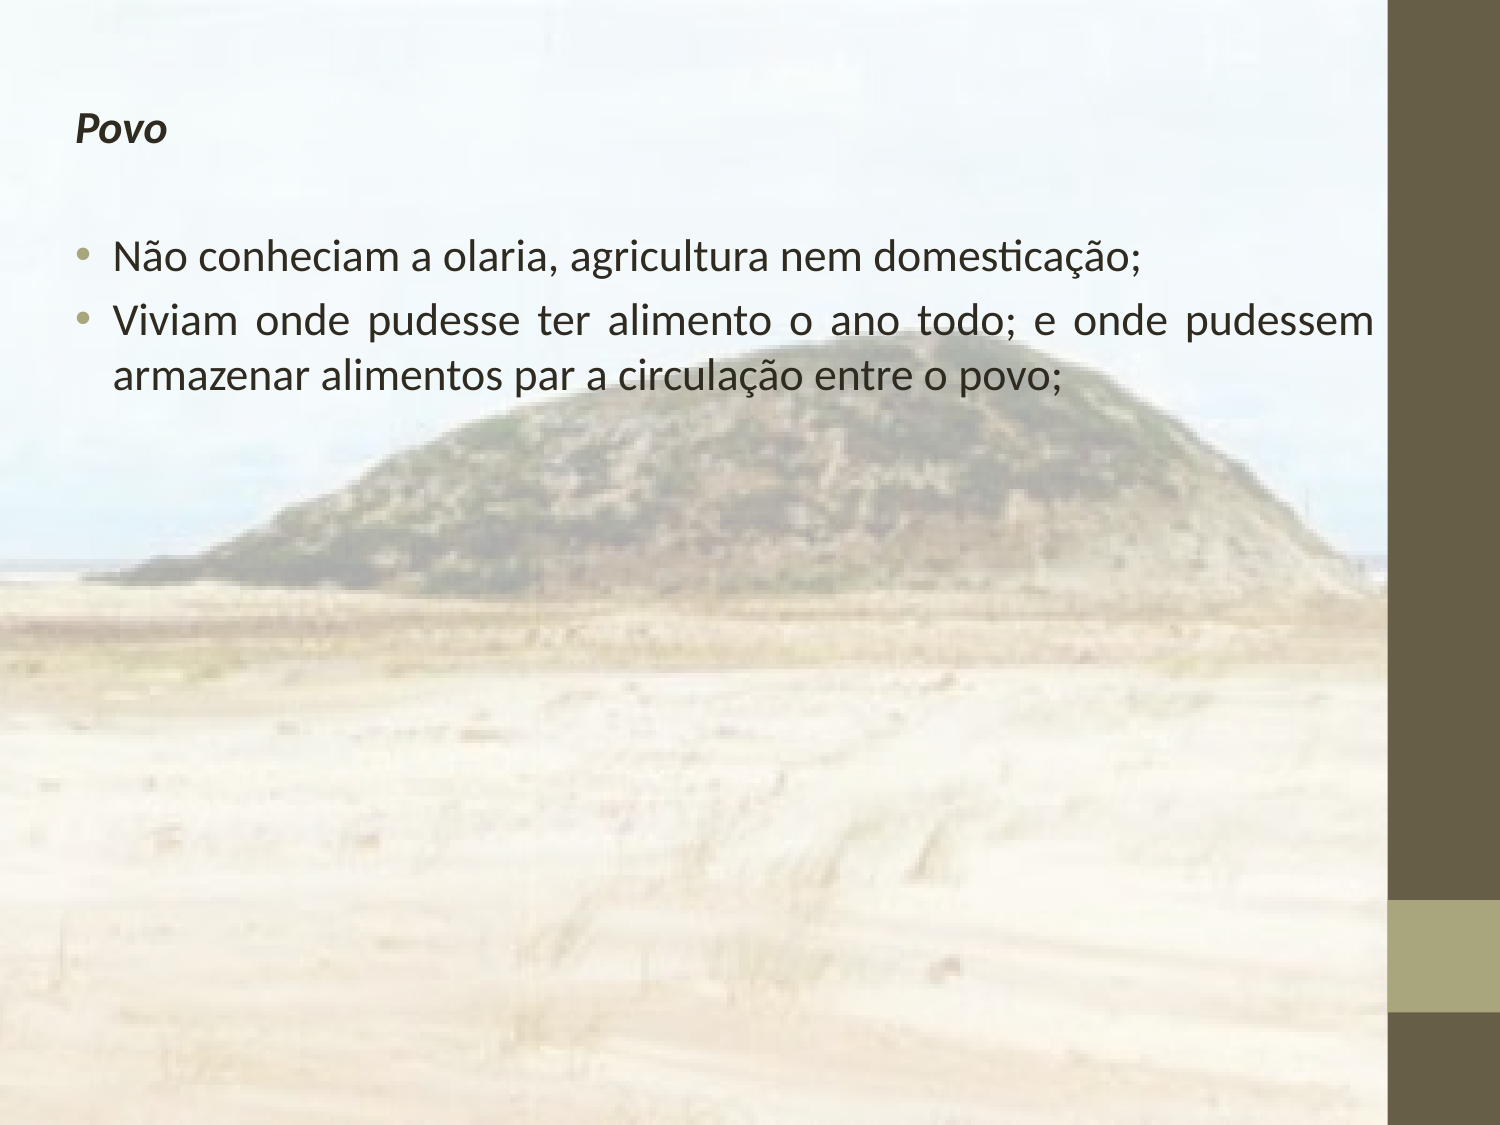

Povo

Não conheciam a olaria, agricultura nem domesticação;
Viviam onde pudesse ter alimento o ano todo; e onde pudessem armazenar alimentos par a circulação entre o povo;